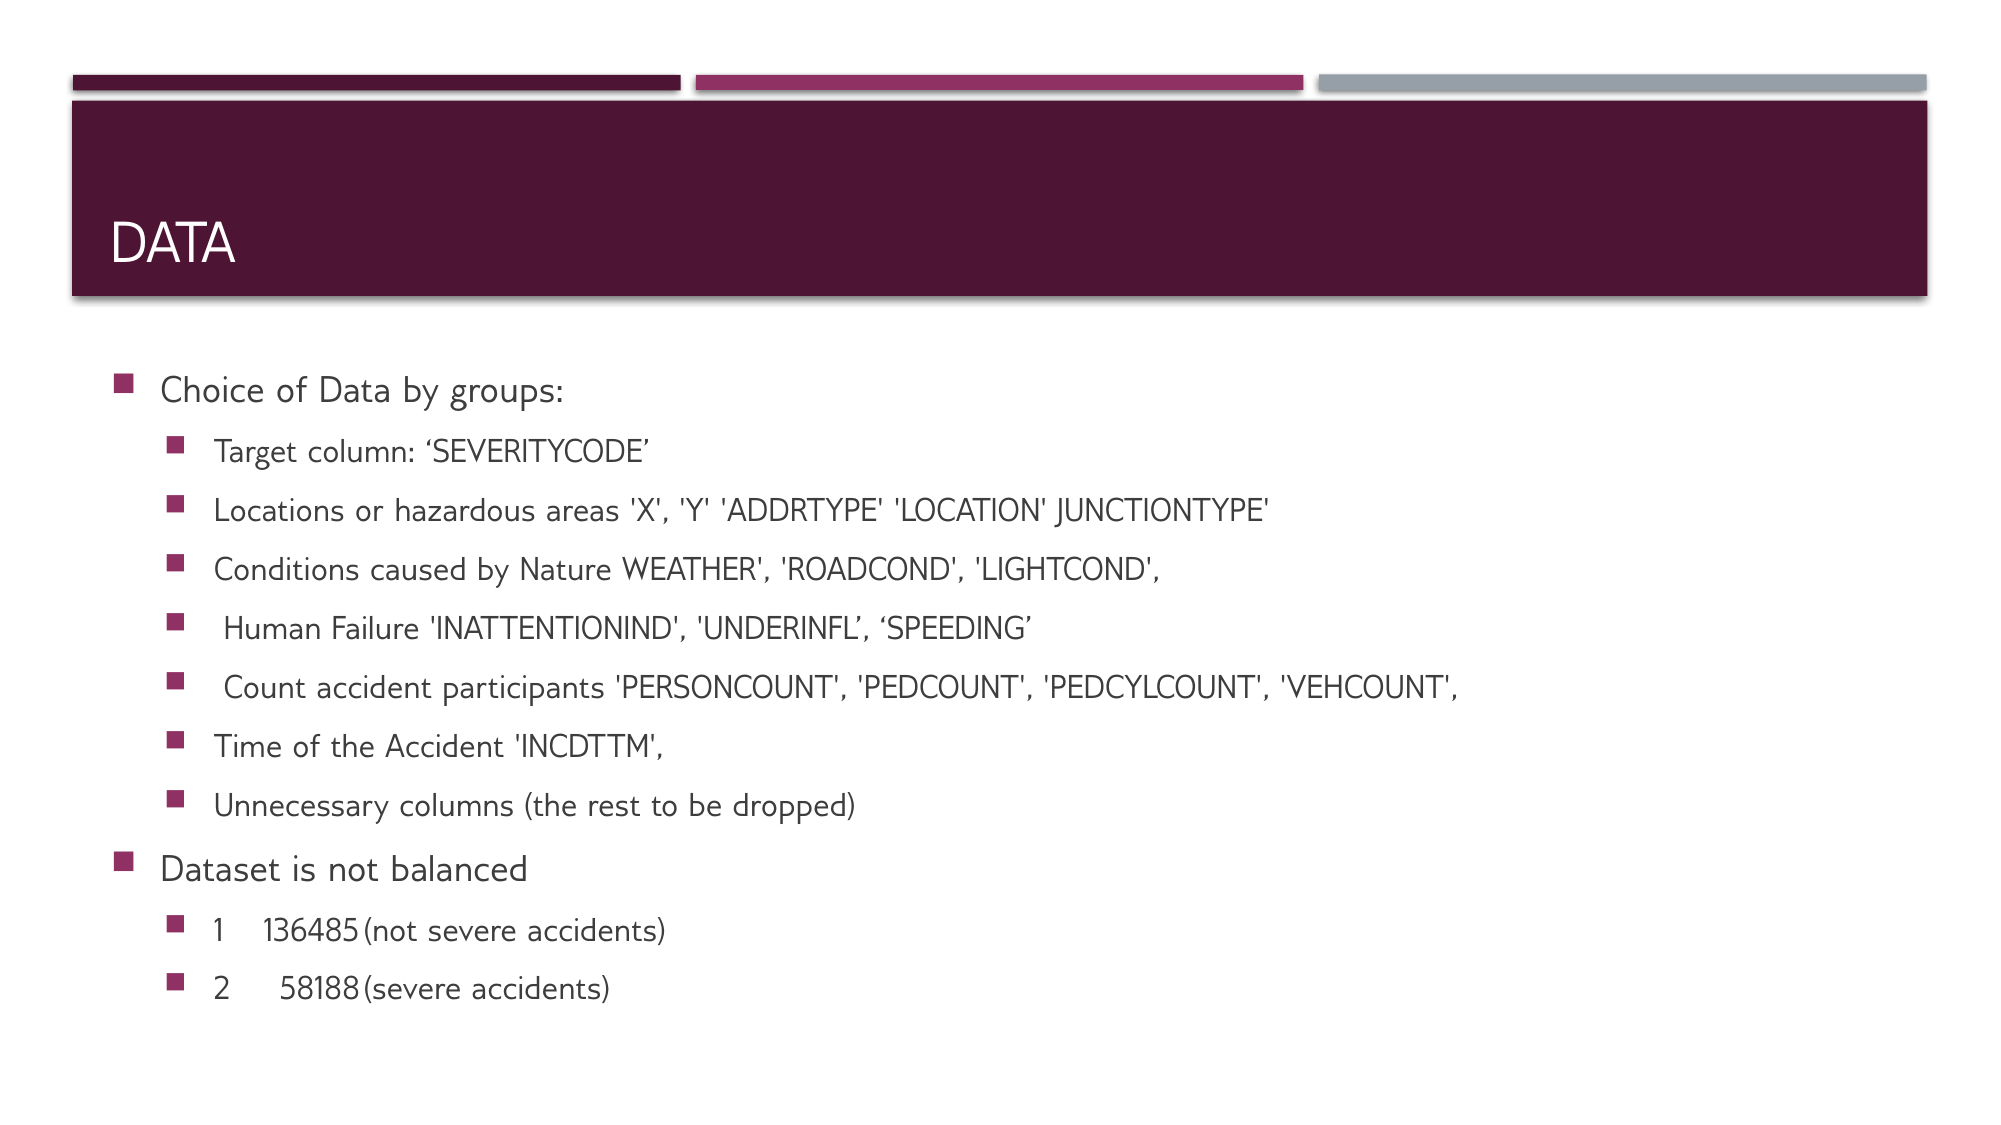

# Data
Choice of Data by groups:
Target column: ‘SEVERITYCODE’
Locations or hazardous areas 'X', 'Y' 'ADDRTYPE' 'LOCATION' JUNCTIONTYPE'
Conditions caused by Nature WEATHER', 'ROADCOND', 'LIGHTCOND',
 Human Failure 'INATTENTIONIND', 'UNDERINFL’, ‘SPEEDING’
 Count accident participants 'PERSONCOUNT', 'PEDCOUNT', 'PEDCYLCOUNT', 'VEHCOUNT',
Time of the Accident 'INCDTTM',
Unnecessary columns (the rest to be dropped)
Dataset is not balanced
1    136485	(not severe accidents)
2     58188	(severe accidents)